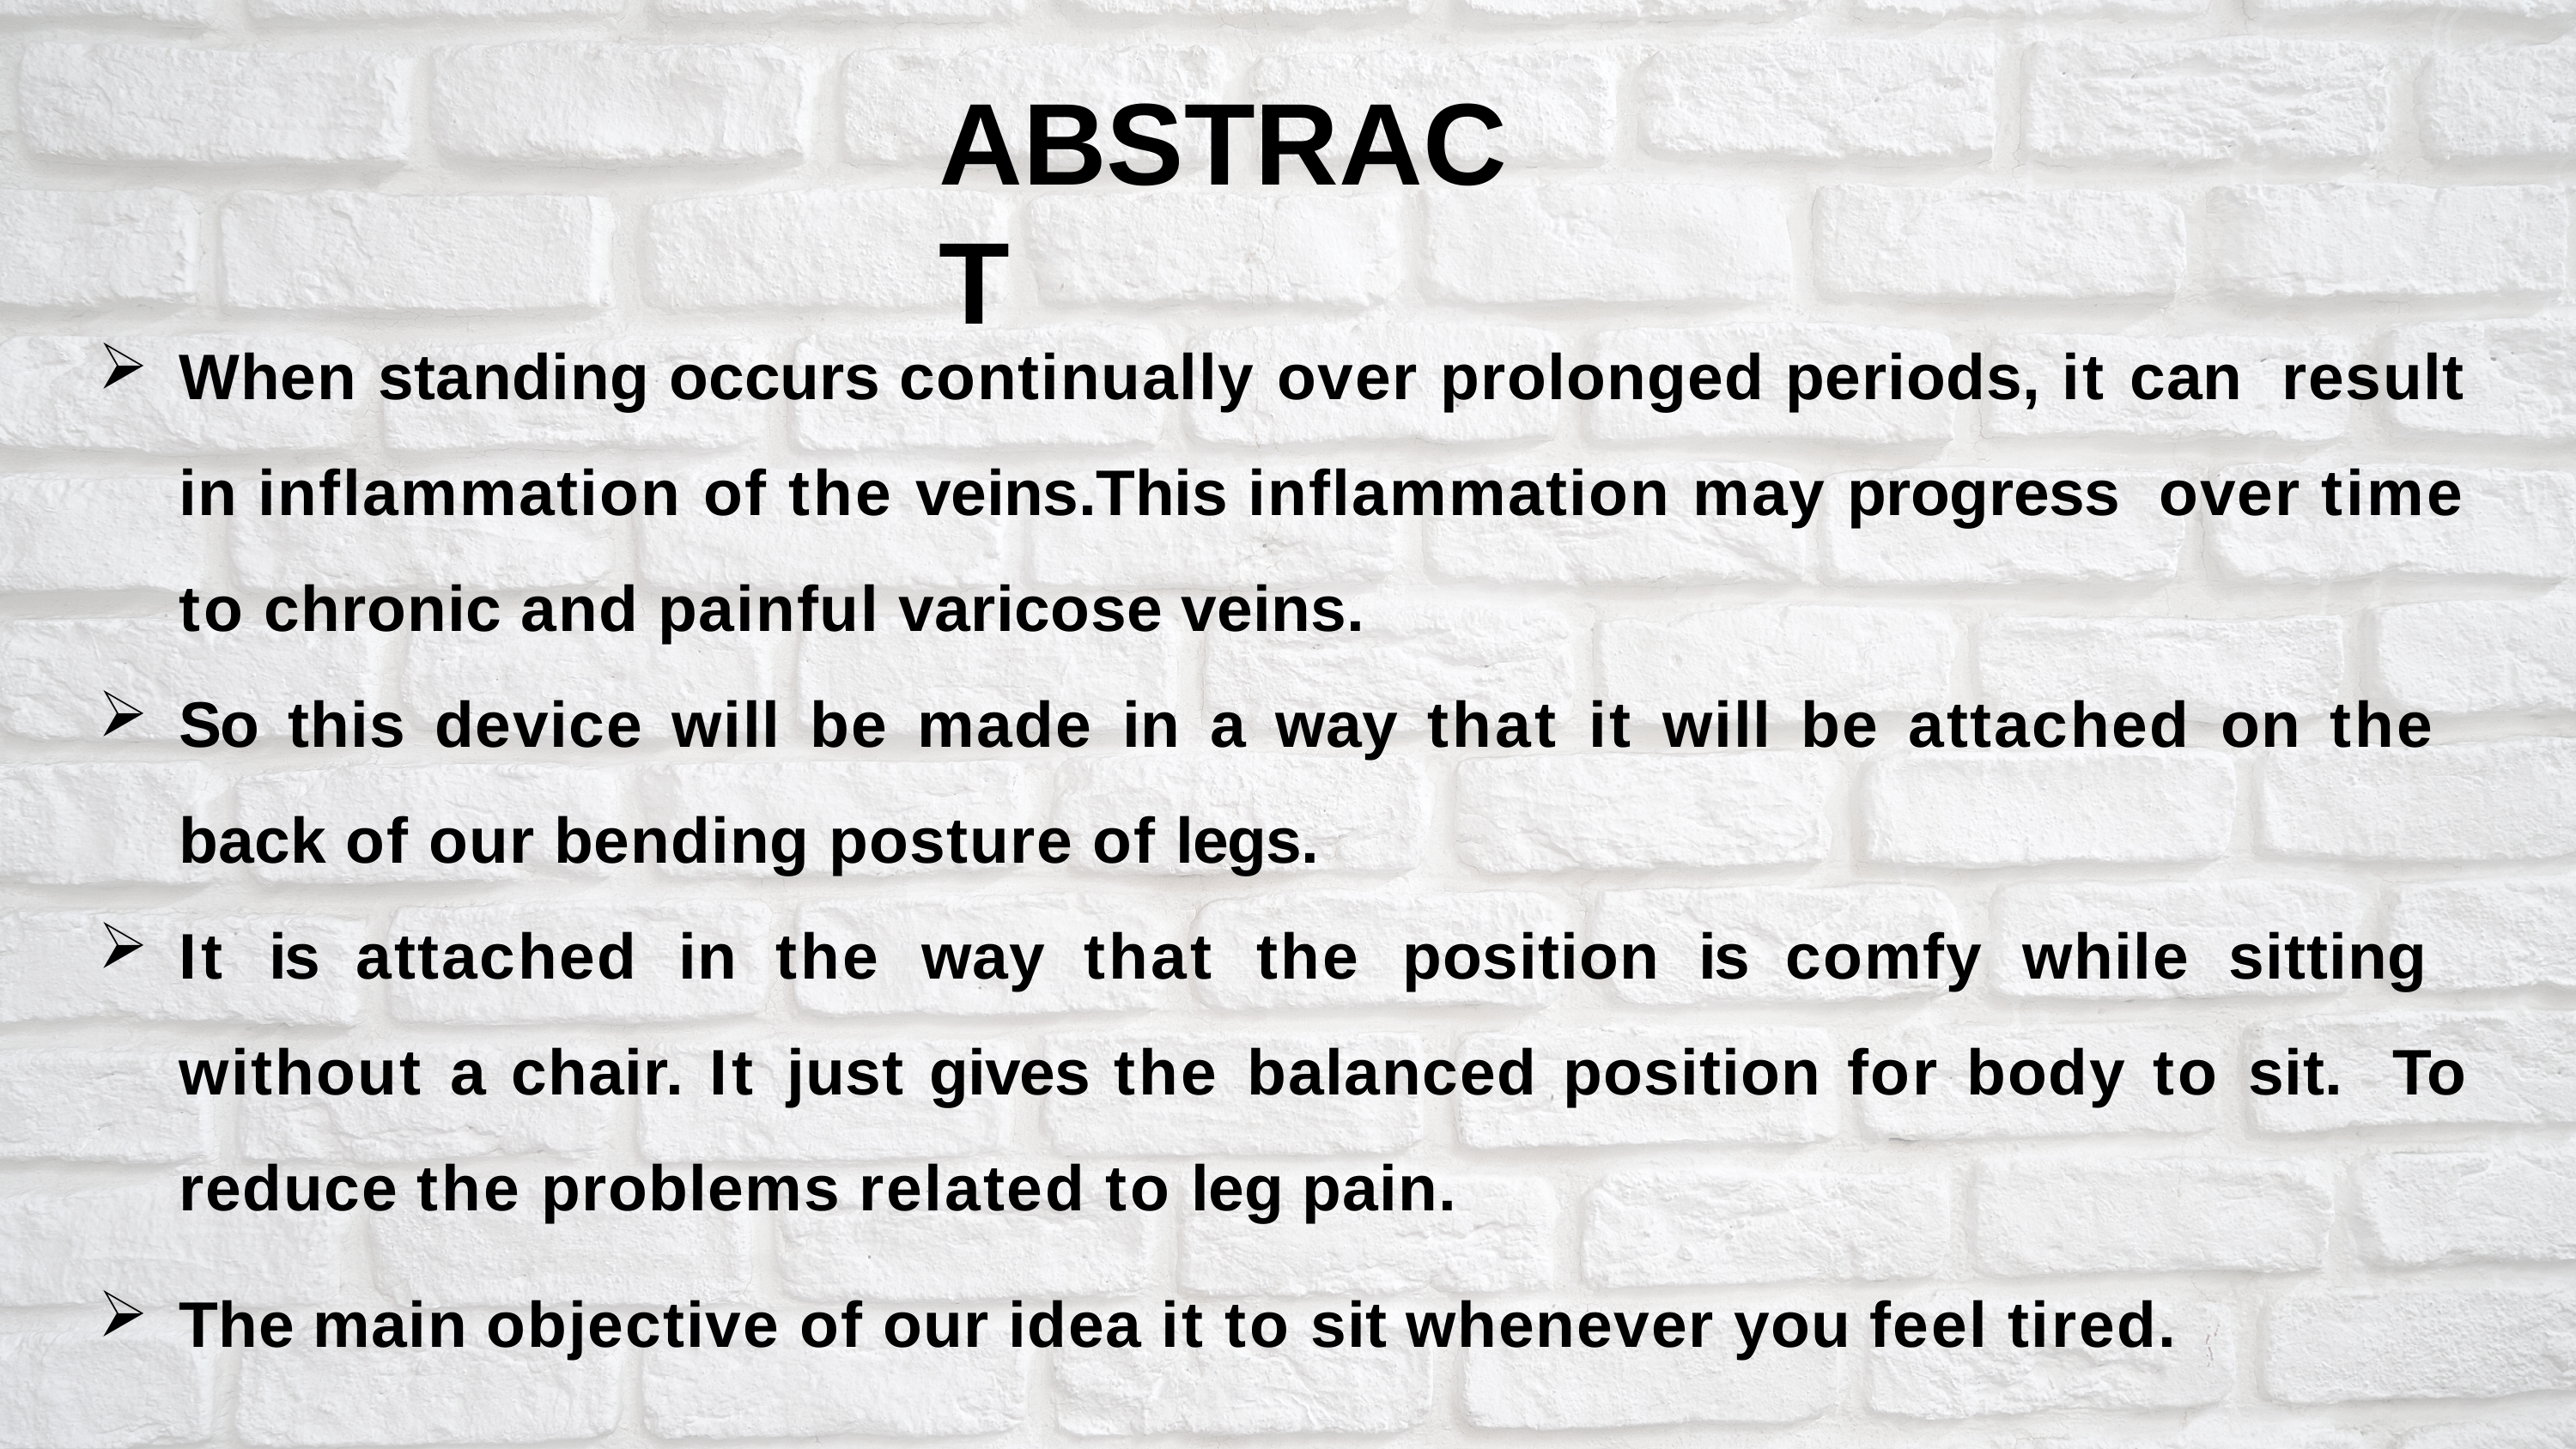

# ABSTRACT
When standing occurs continually over prolonged periods, it can  result in inflammation of the veins.This inflammation may progress  over time to chronic and painful varicose veins.
So this device will be made in a way that it will be attached on the  back of our bending posture of legs.
It is attached in the way that the position is comfy while sitting  without a chair. It just gives the balanced position for body to sit.  To reduce the problems related to leg pain.
The main objective of our idea it to sit whenever you feel tired.